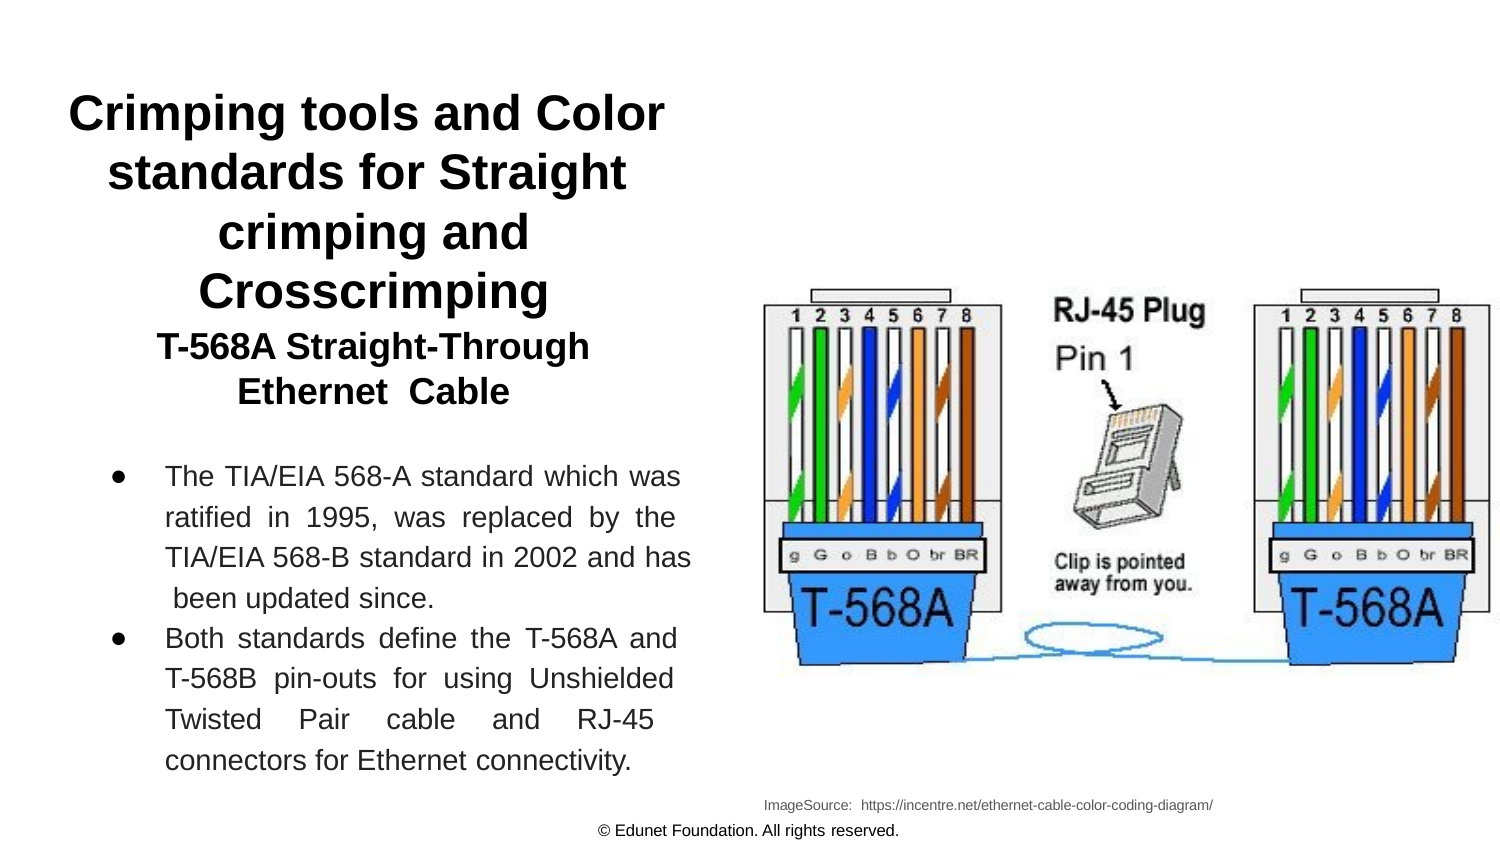

# Crimping tools and Color  standards for Straight  crimping and Crosscrimping
T-568A Straight-Through Ethernet  Cable

The TIA/EIA 568-A standard which was  ratified in 1995, was replaced by the  TIA/EIA 568-B standard in 2002 and has  been updated since.
Both standards define the T-568A and  T-568B pin-outs for using Unshielded  Twisted Pair cable and RJ-45  connectors for Ethernet connectivity.
ImageSource:  https://incentre.net/ethernet-cable-color-coding-diagram/
© Edunet Foundation. All rights reserved.